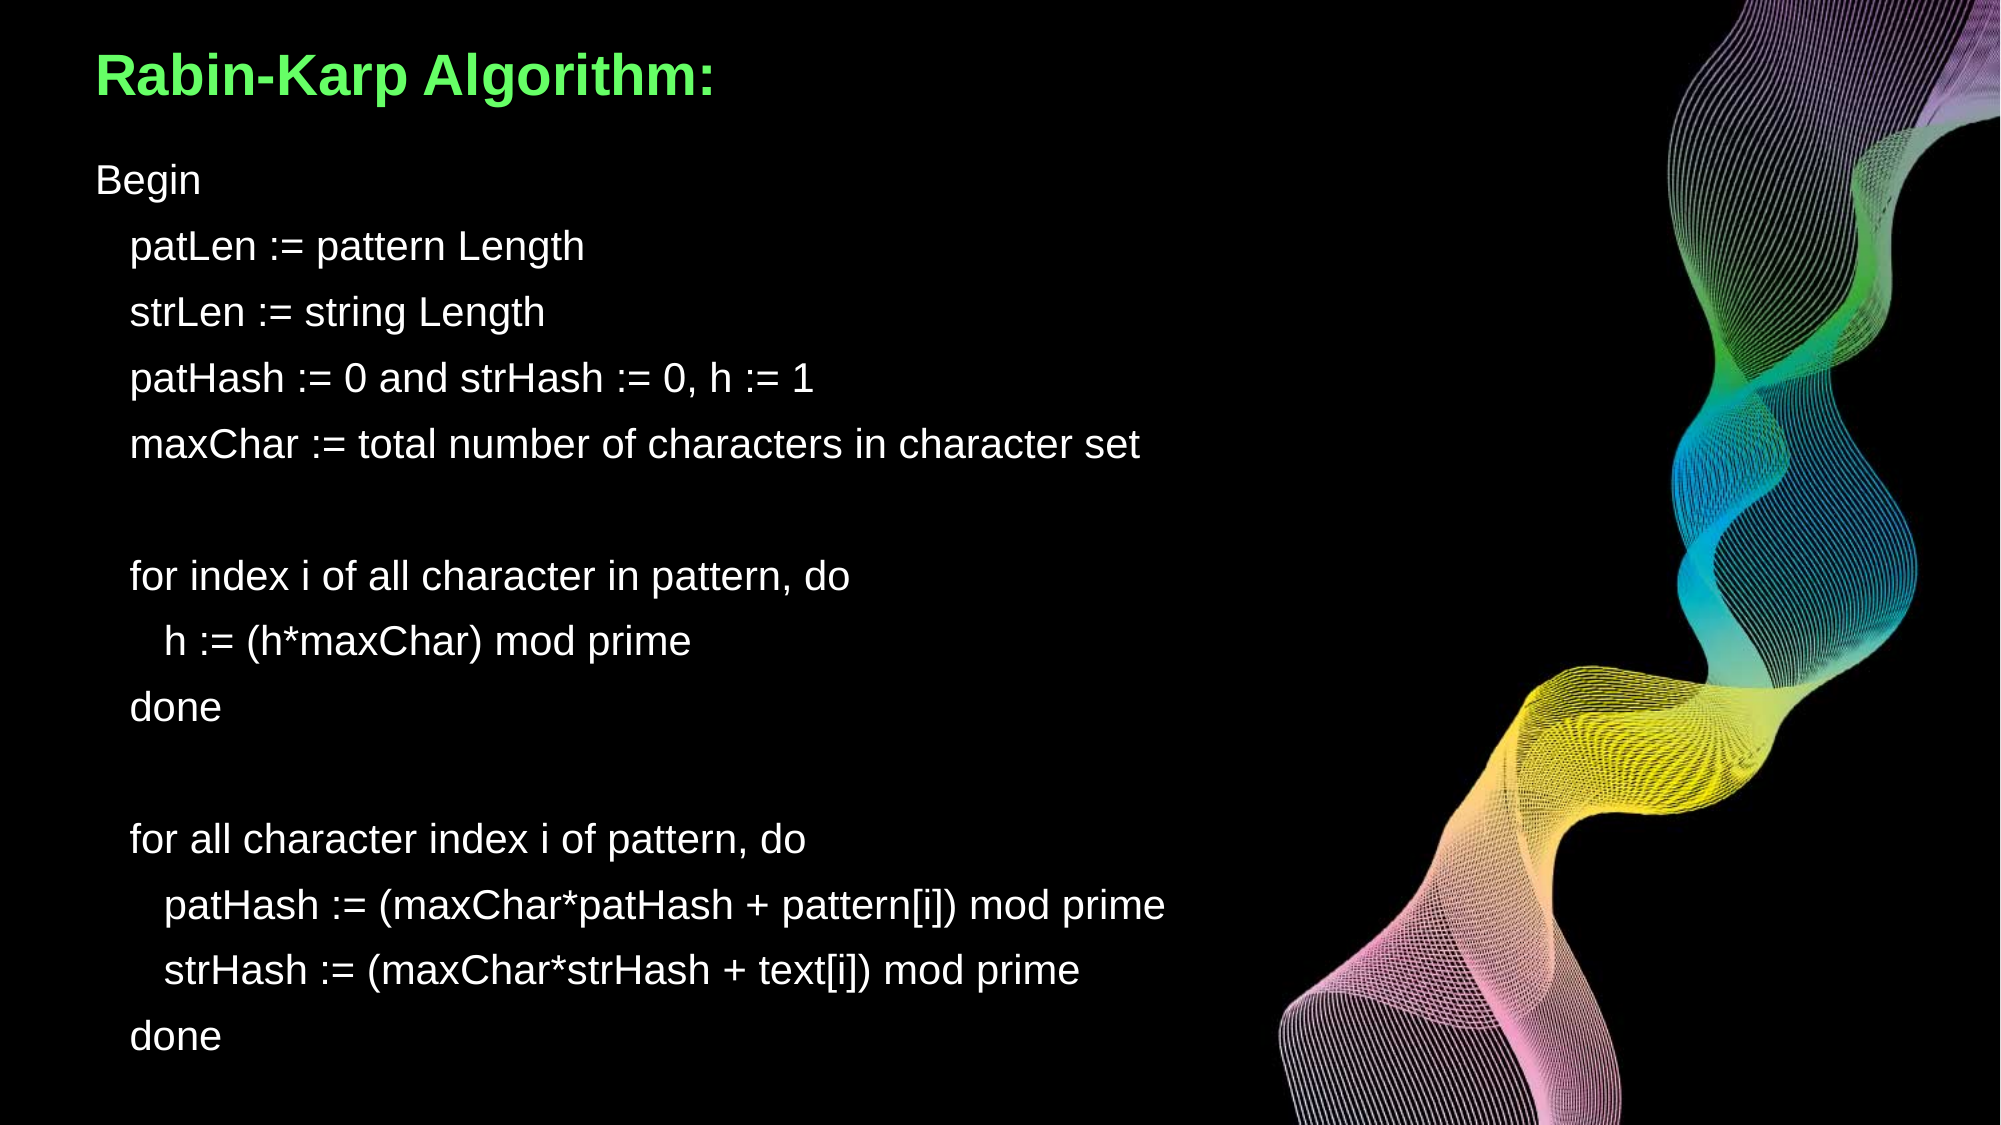

Rabin-Karp Algorithm:
Begin
   patLen := pattern Length
   strLen := string Length
   patHash := 0 and strHash := 0, h := 1
   maxChar := total number of characters in character set

   for index i of all character in pattern, do
      h := (h*maxChar) mod prime
   done

   for all character index i of pattern, do
      patHash := (maxChar*patHash + pattern[i]) mod prime
      strHash := (maxChar*strHash + text[i]) mod prime
   done